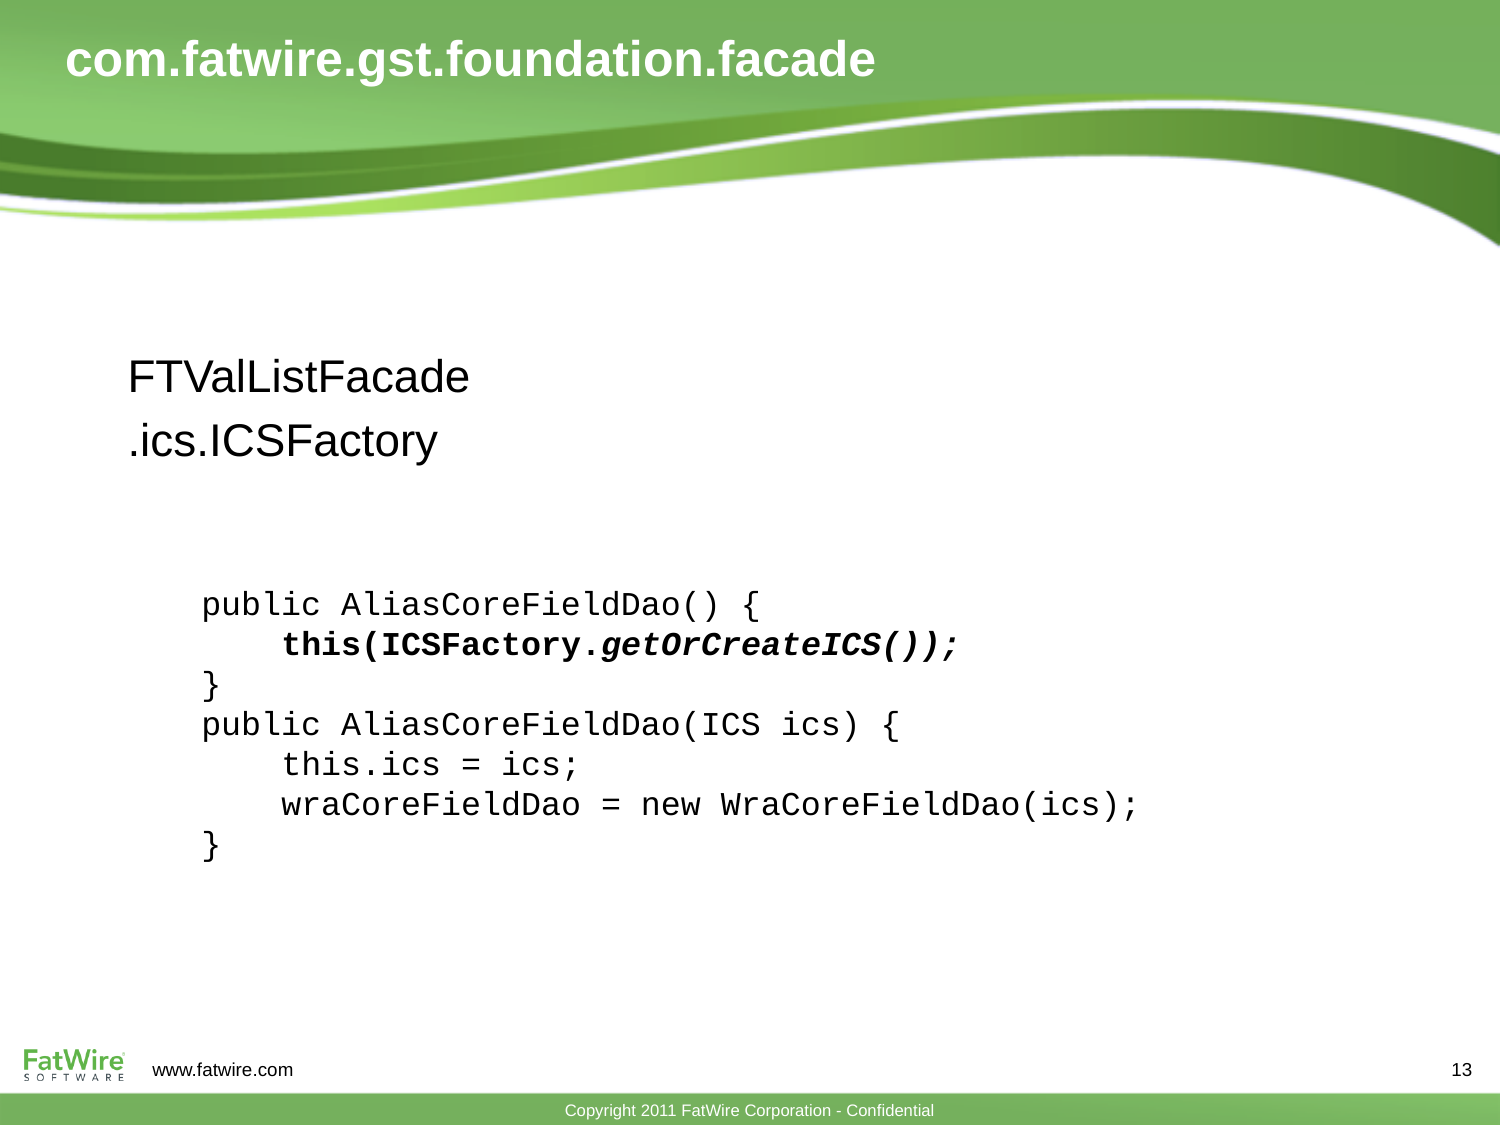

# com.fatwire.gst.foundation.facade

FTValListFacade
.ics.ICSFactory

    public AliasCoreFieldDao() {
        this(ICSFactory.getOrCreateICS());
    }
    public AliasCoreFieldDao(ICS ics) {
        this.ics = ics;
        wraCoreFieldDao = new WraCoreFieldDao(ics);
    }
13